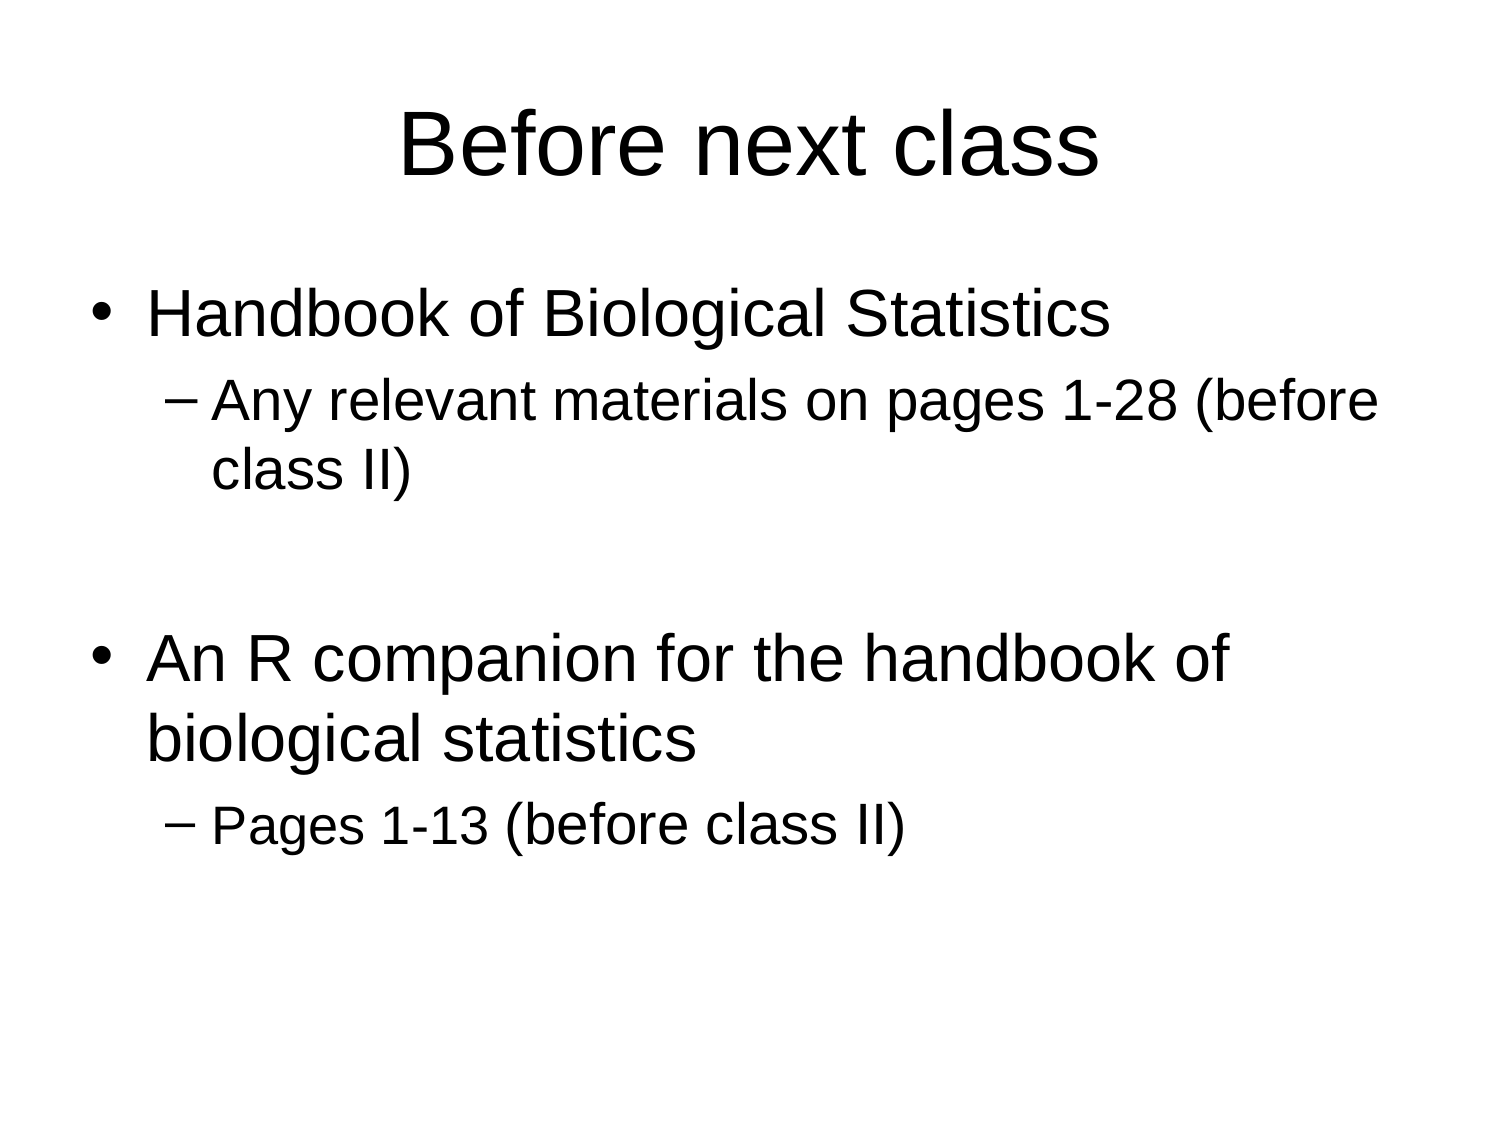

# Before next class
Handbook of Biological Statistics
Any relevant materials on pages 1-28 (before class II)

An R companion for the handbook of biological statistics
Pages 1-13 (before class II)